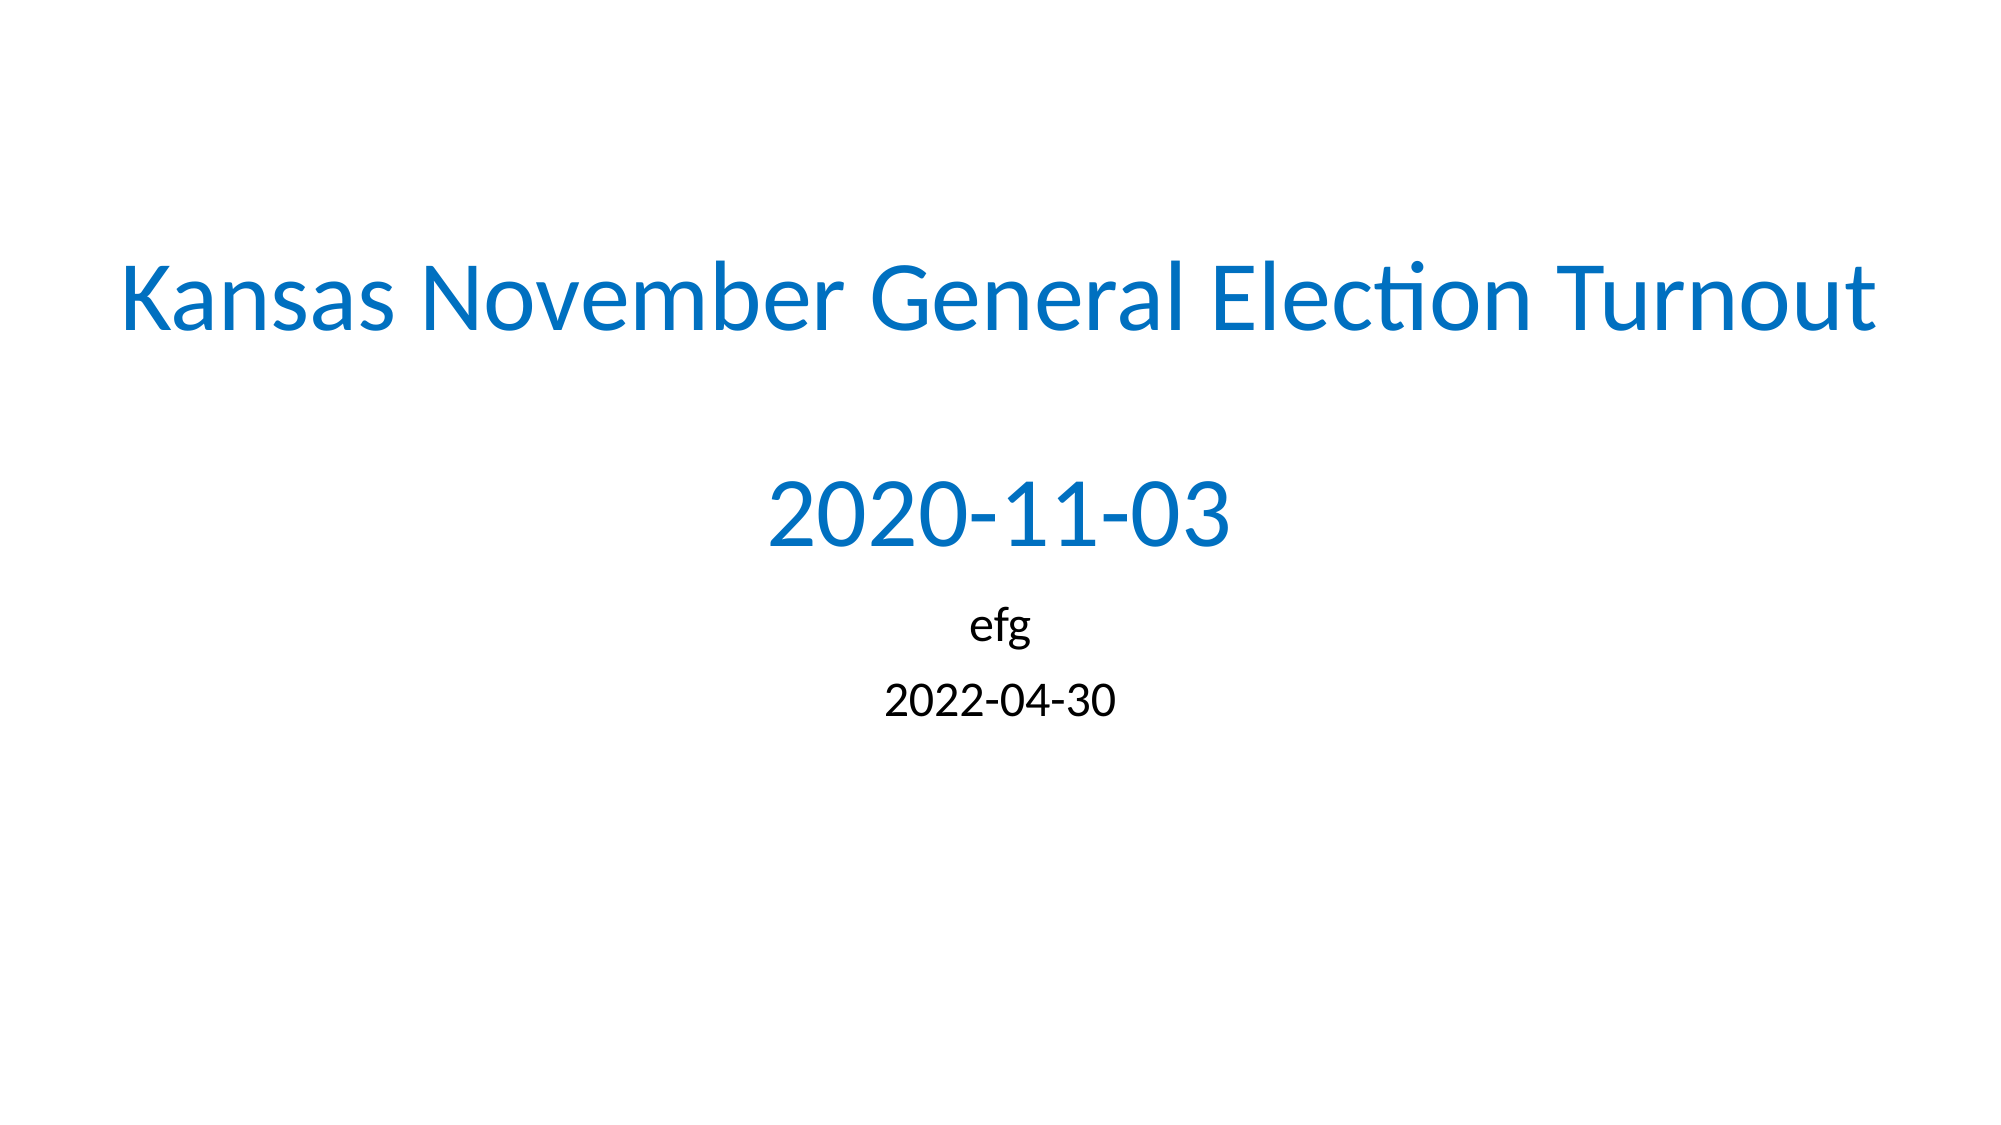

# Kansas November General Election Turnout 2020-11-03
efg
2022-04-30